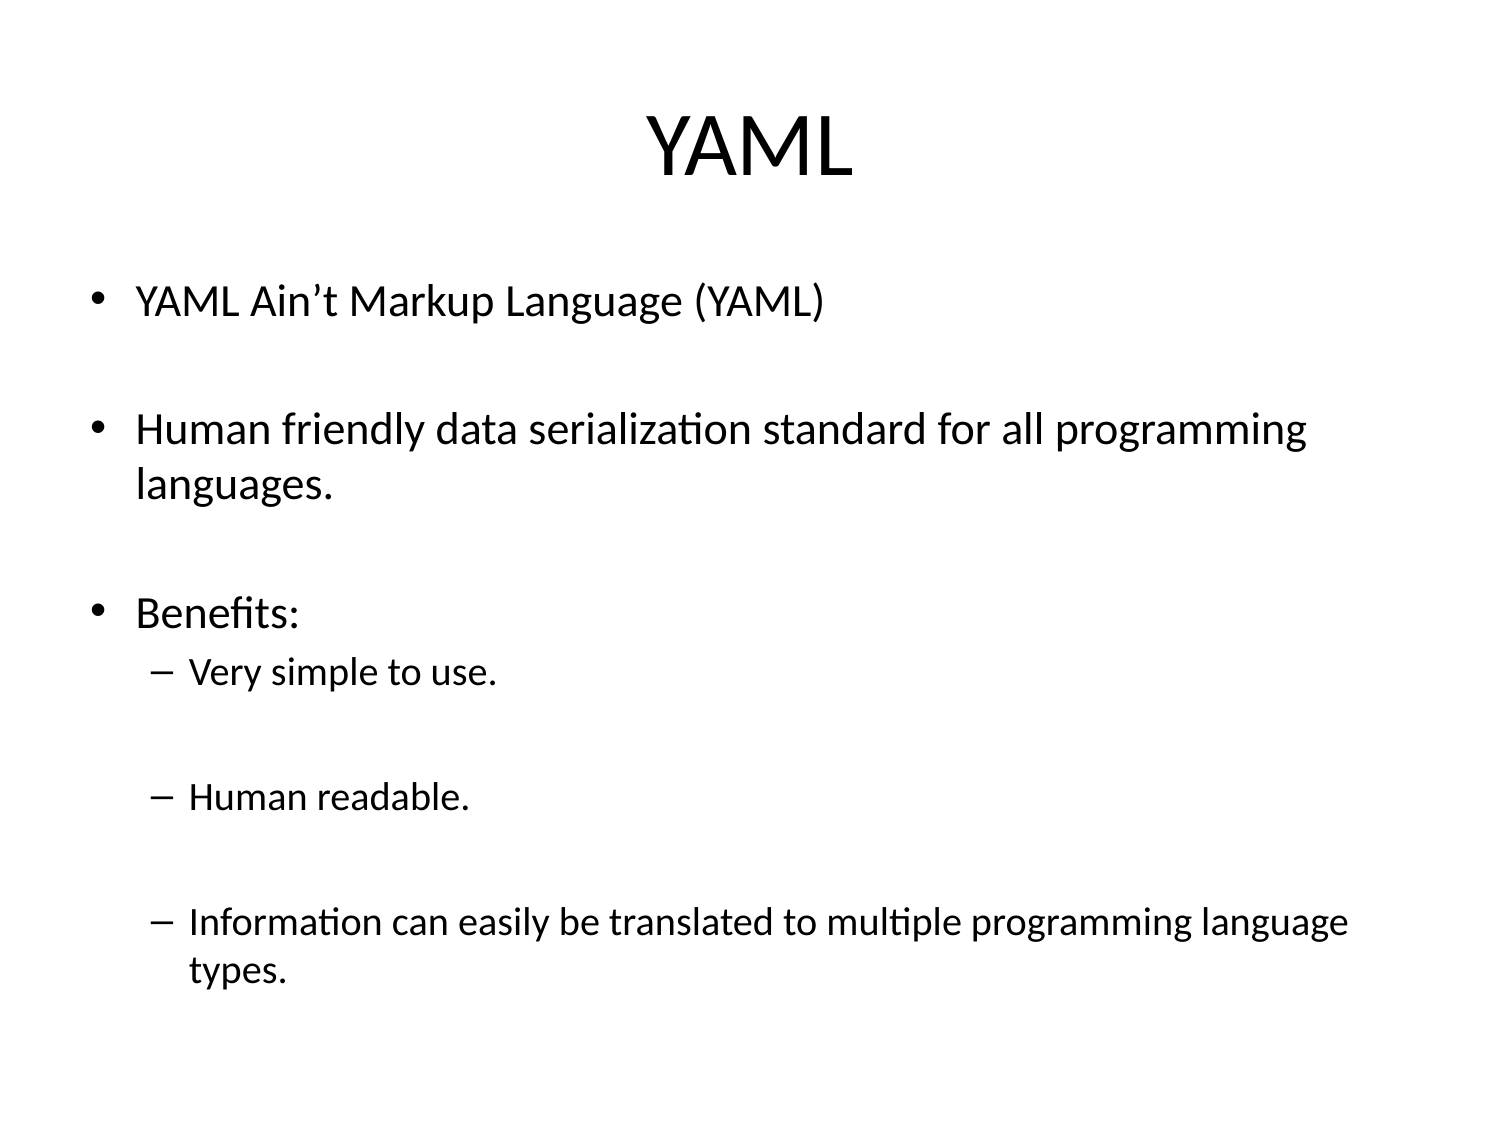

# YAML
YAML Ain’t Markup Language (YAML)

Human friendly data serialization standard for all programming languages.

Benefits:
Very simple to use.

Human readable.

Information can easily be translated to multiple programming language types.